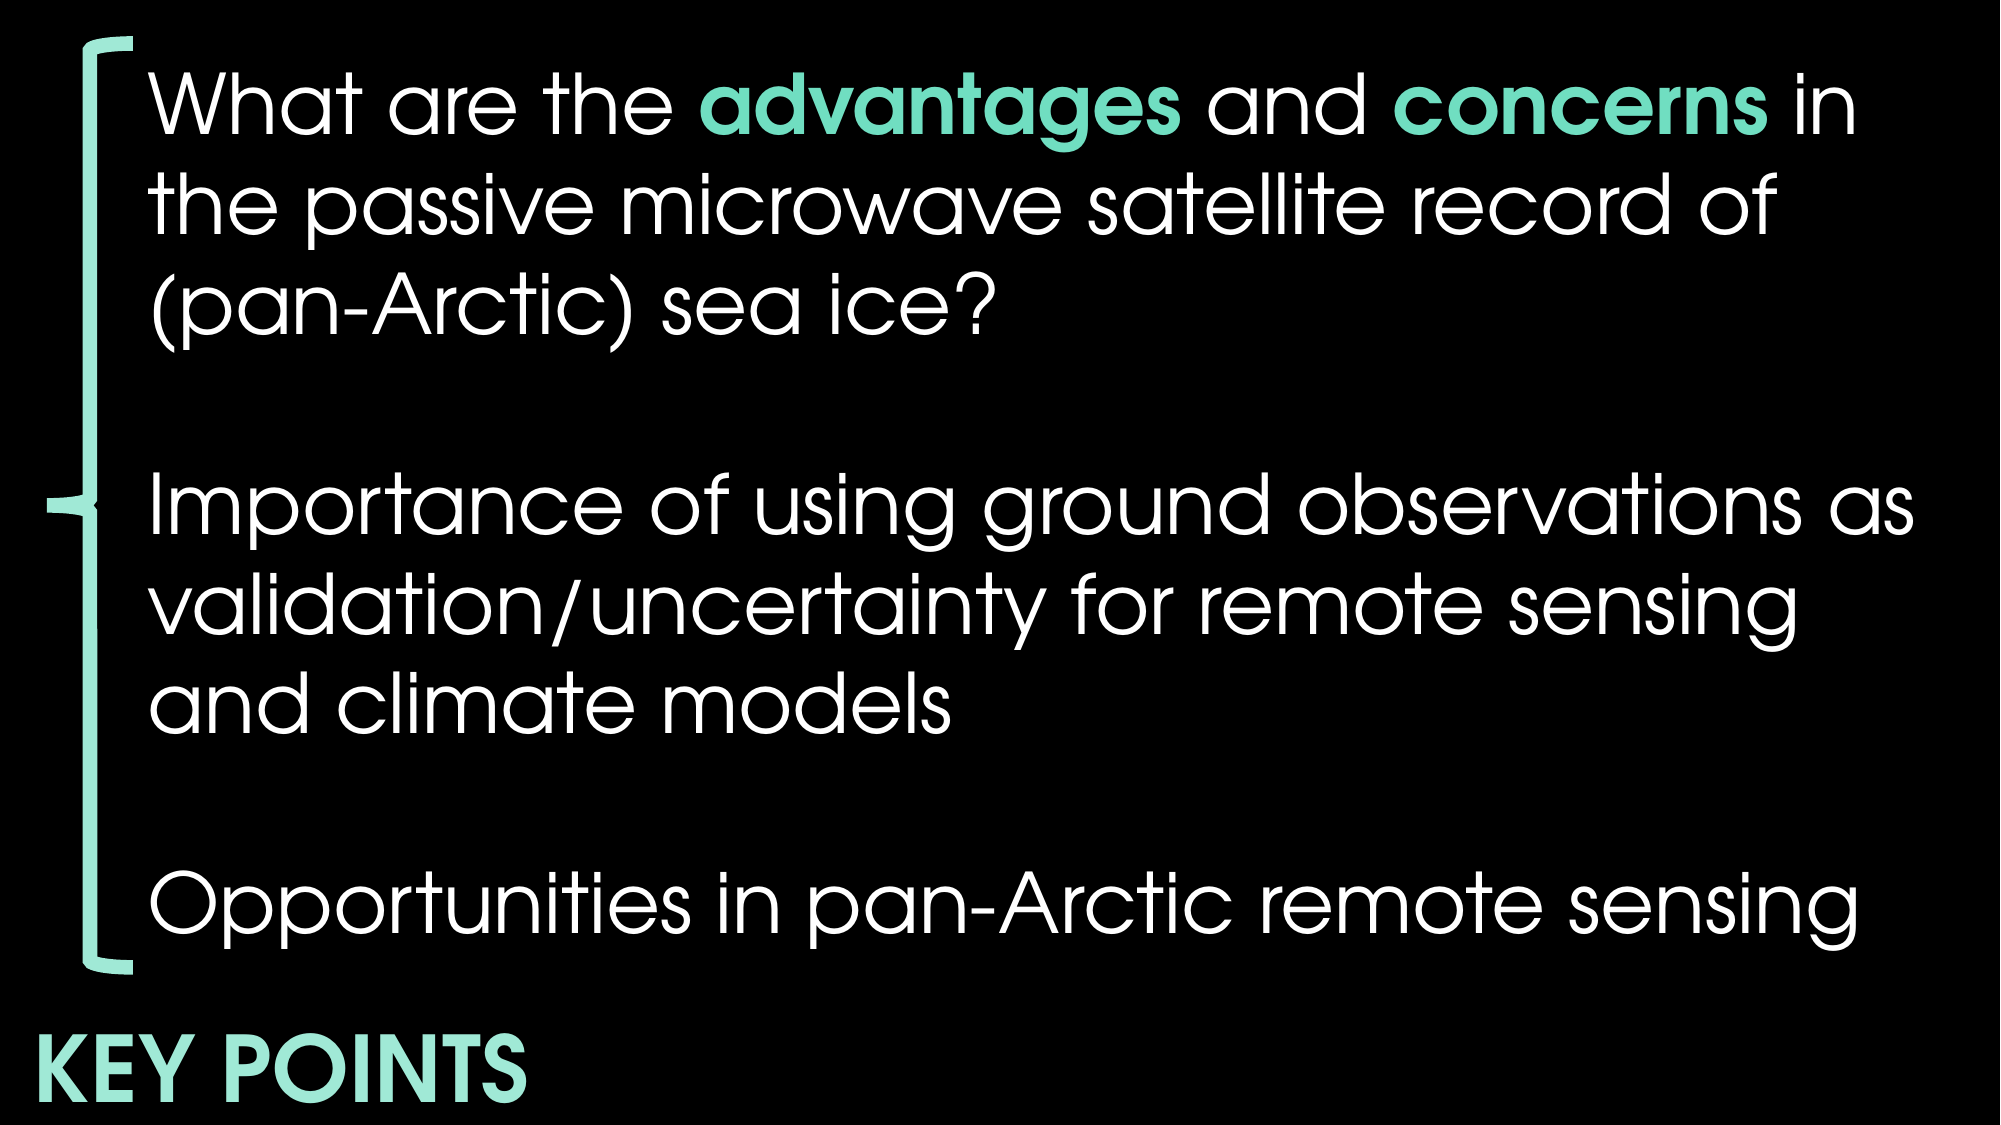

What are the advantages and concerns in the passive microwave satellite record of (pan-Arctic) sea ice?

Importance of using ground observations as validation/uncertainty for remote sensing and climate models

Opportunities in pan-Arctic remote sensing
KEY POINTS